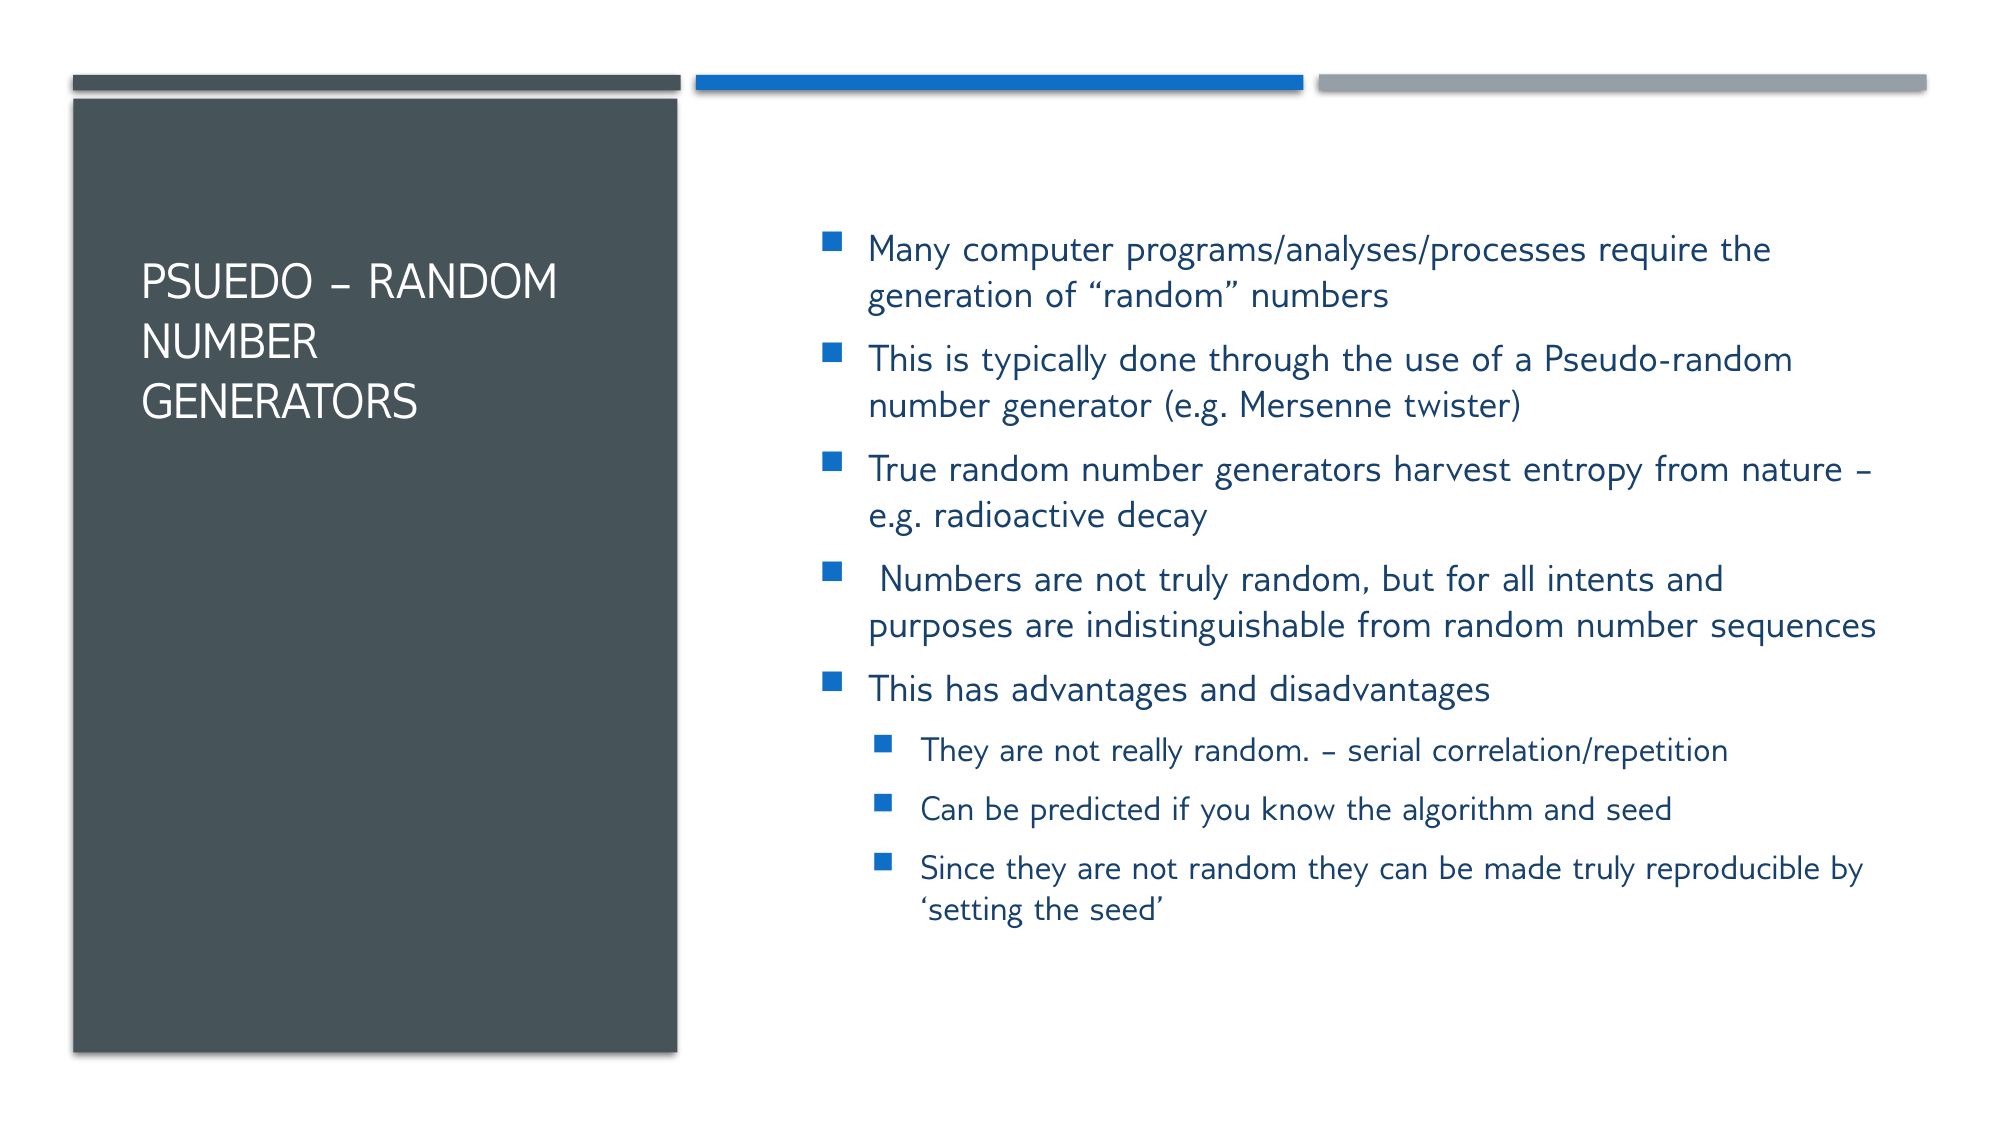

# PSUEDO – RANDOM NUMBER GENERATORS
Many computer programs/analyses/processes require the generation of “random” numbers
This is typically done through the use of a Pseudo-random number generator (e.g. Mersenne twister)
True random number generators harvest entropy from nature – e.g. radioactive decay
 Numbers are not truly random, but for all intents and purposes are indistinguishable from random number sequences
This has advantages and disadvantages
They are not really random. – serial correlation/repetition
Can be predicted if you know the algorithm and seed
Since they are not random they can be made truly reproducible by ‘setting the seed’